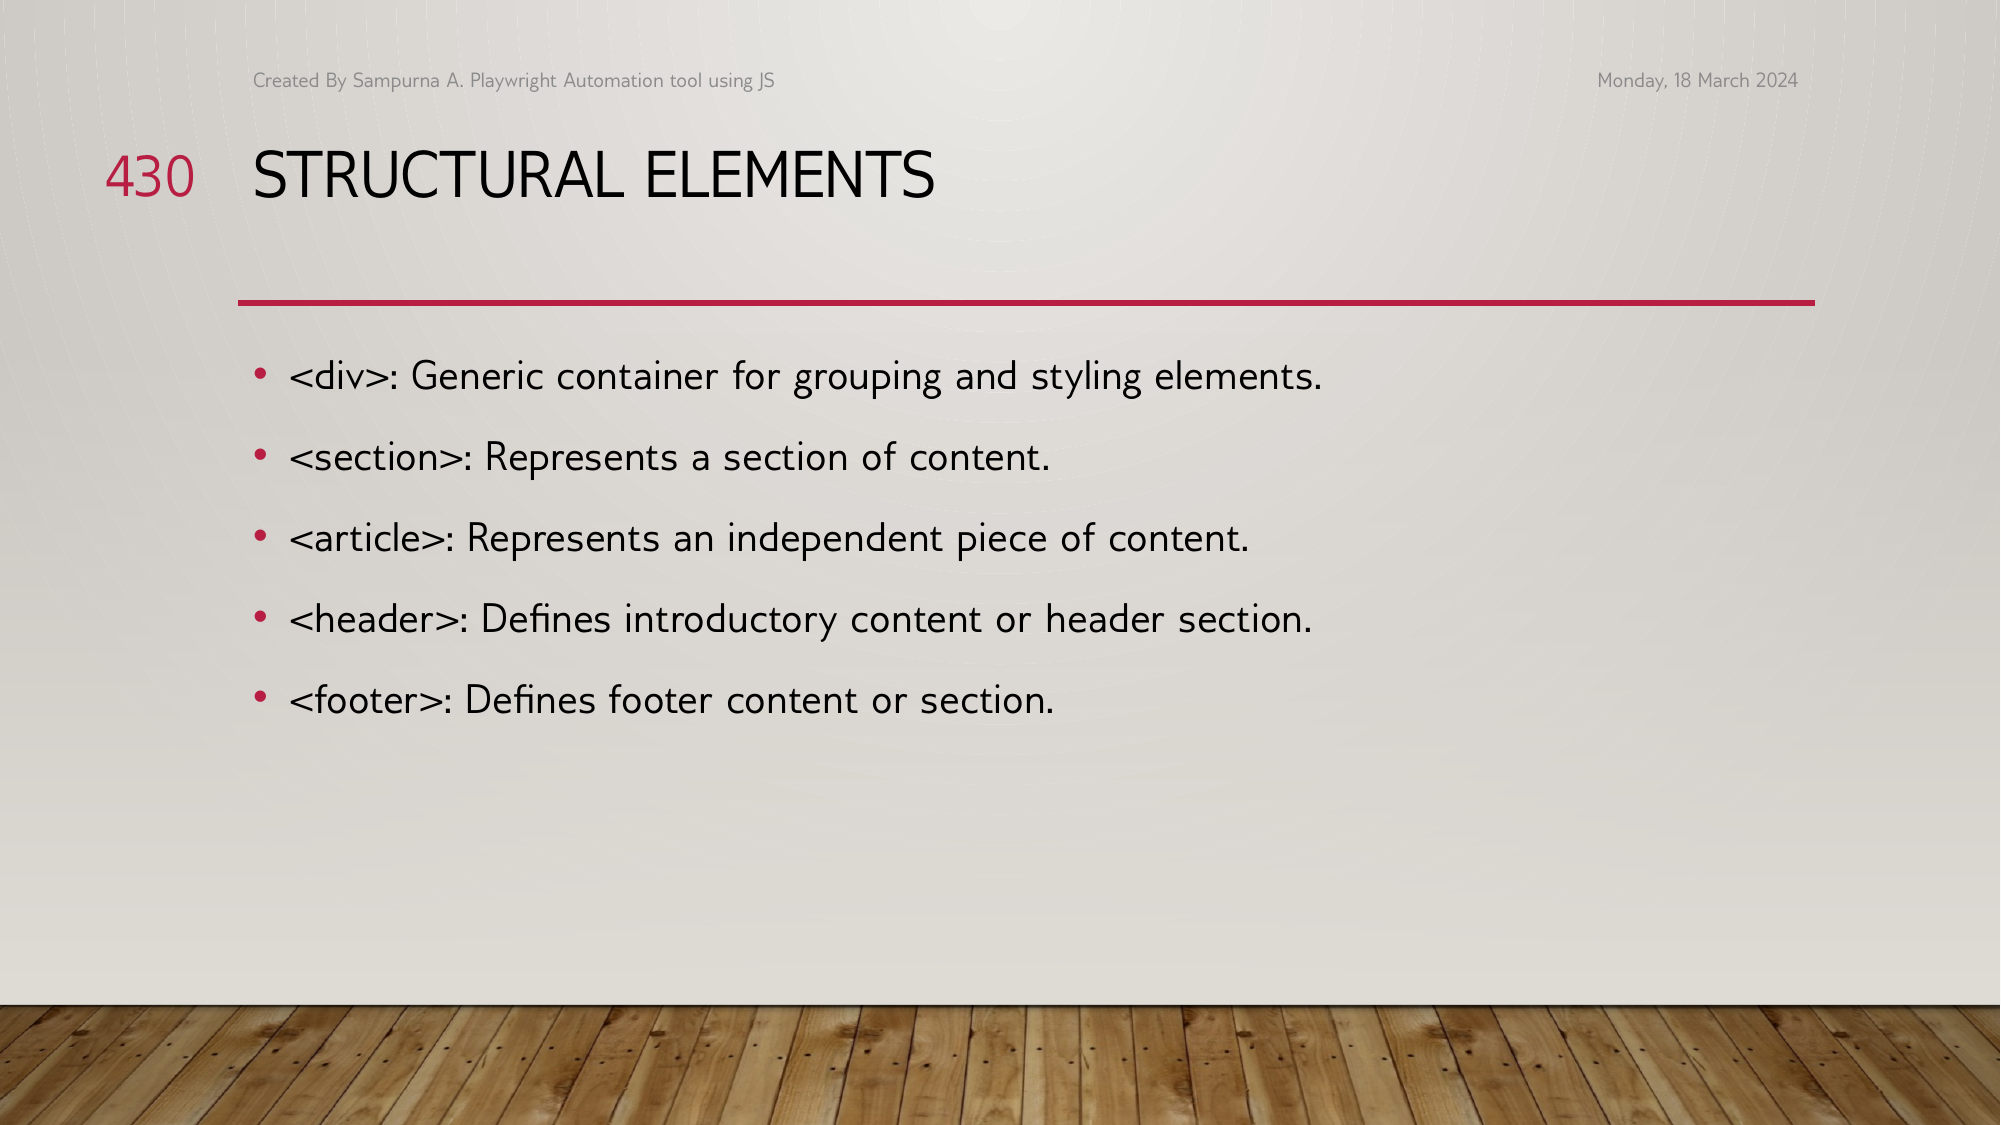

Created By Sampurna A. Playwright Automation tool using JS
Monday, 18 March 2024
430
# Structural Elements
<div>: Generic container for grouping and styling elements.
<section>: Represents a section of content.
<article>: Represents an independent piece of content.
<header>: Defines introductory content or header section.
<footer>: Defines footer content or section.